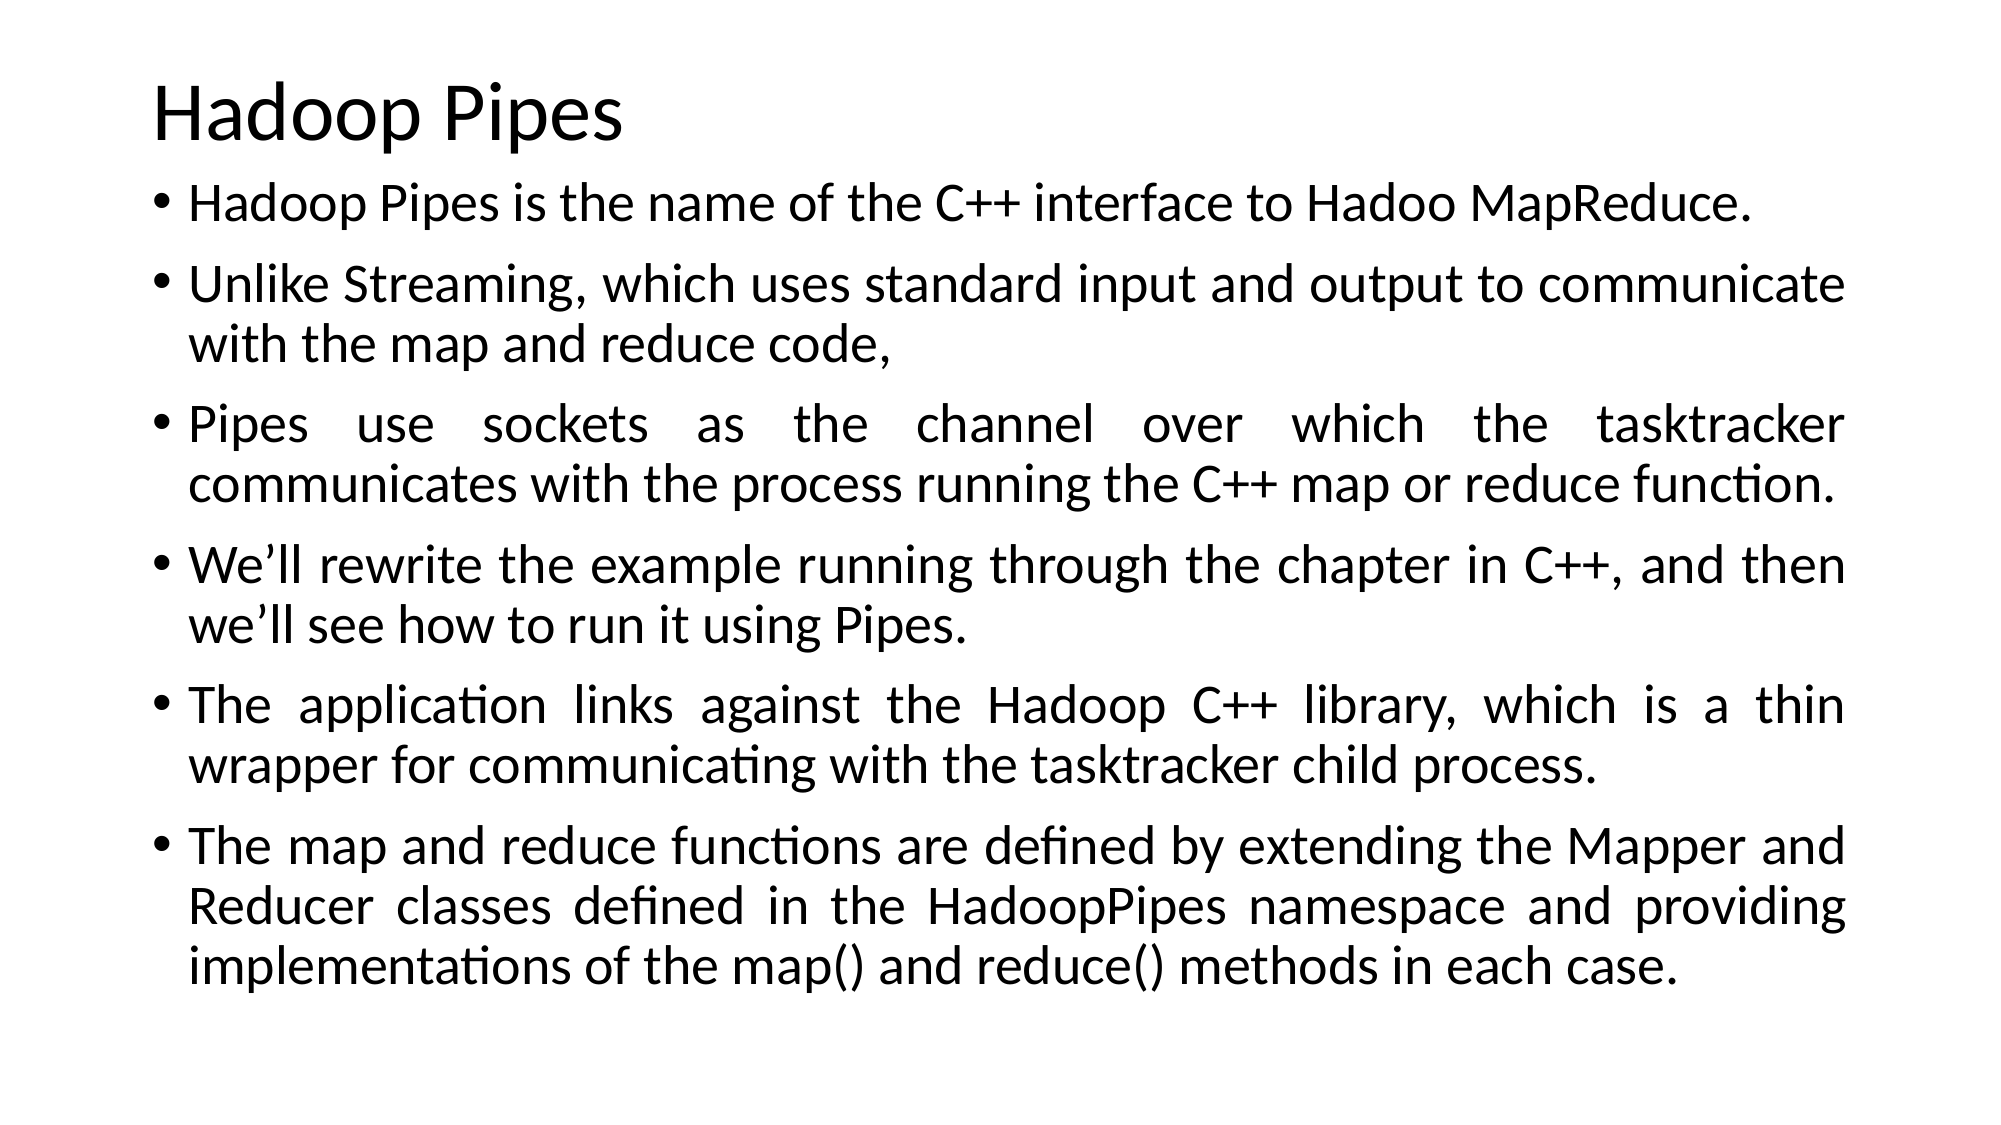

# Hadoop Pipes
Hadoop Pipes is the name of the C++ interface to Hadoo MapReduce.
Unlike Streaming, which uses standard input and output to communicate with the map and reduce code,
Pipes use sockets as the channel over which the tasktracker communicates with the process running the C++ map or reduce function.
We’ll rewrite the example running through the chapter in C++, and then we’ll see how to run it using Pipes.
The application links against the Hadoop C++ library, which is a thin wrapper for communicating with the tasktracker child process.
The map and reduce functions are defined by extending the Mapper and Reducer classes defined in the HadoopPipes namespace and providing implementations of the map() and reduce() methods in each case.